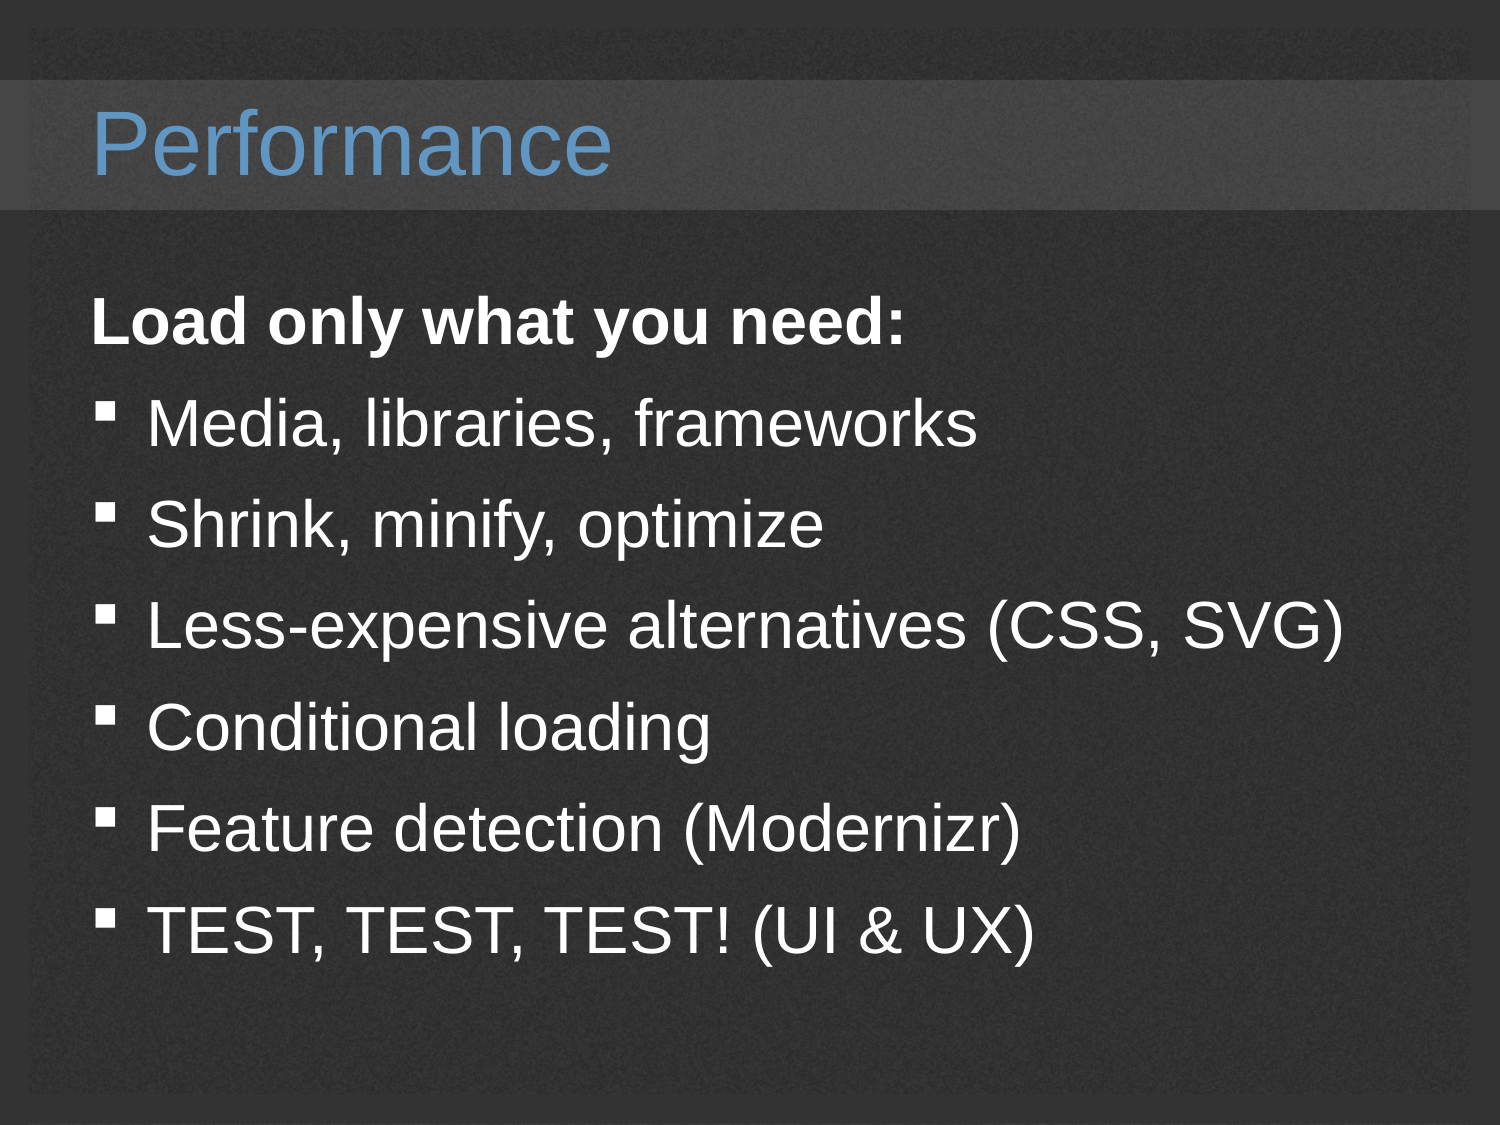

# Performance
Load only what you need:
Media, libraries, frameworks
Shrink, minify, optimize
Less-expensive alternatives (CSS, SVG)
Conditional loading
Feature detection (Modernizr)
TEST, TEST, TEST! (UI & UX)